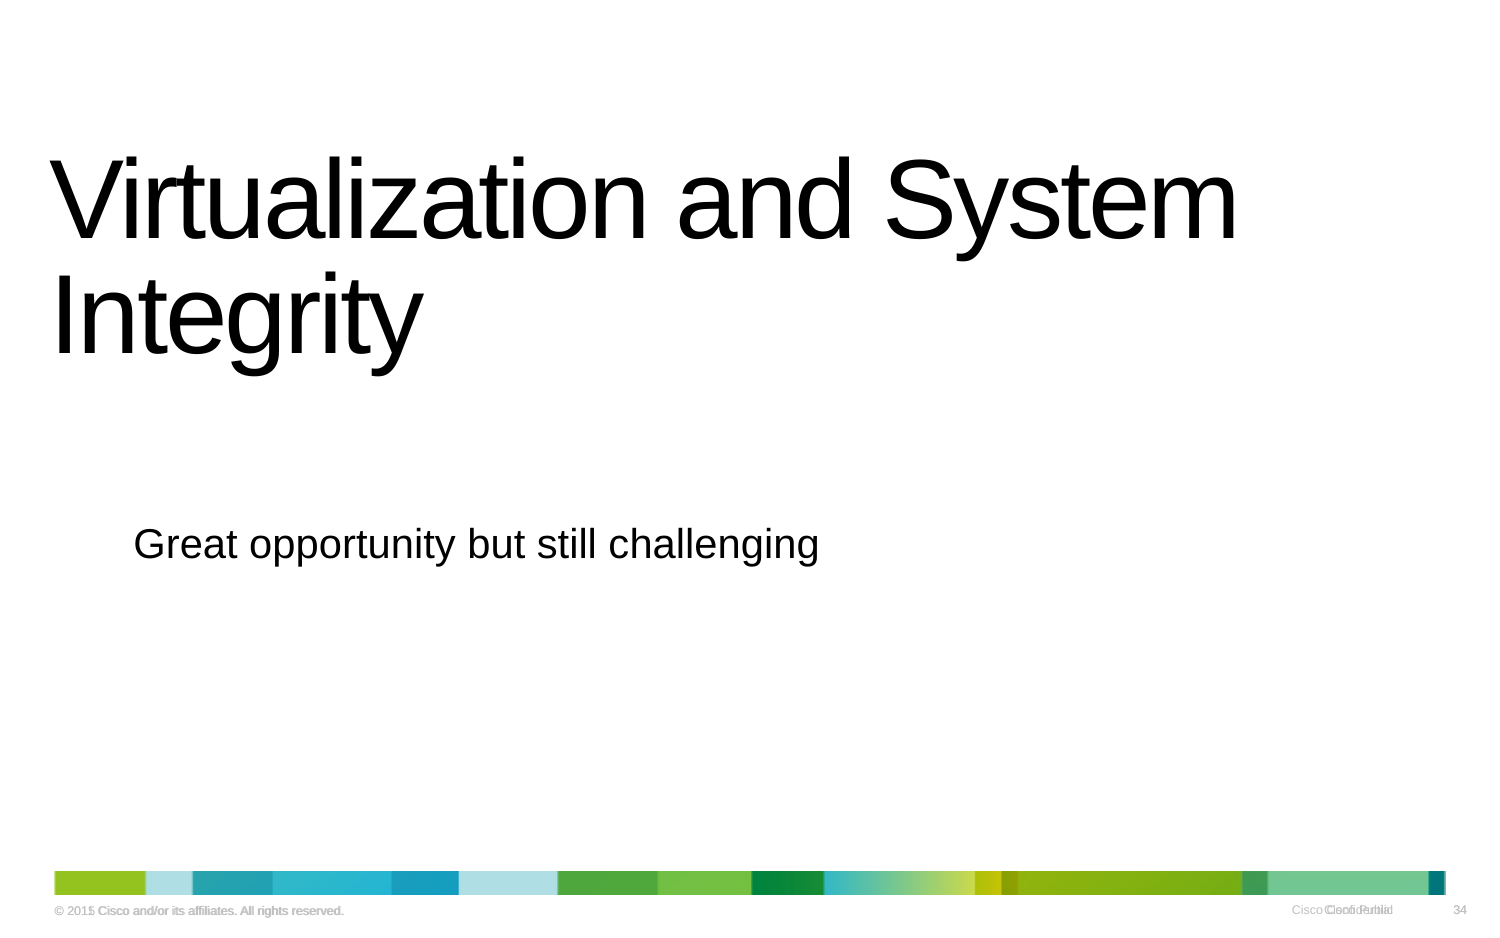

# Virtualization and System Integrity
Great opportunity but still challenging